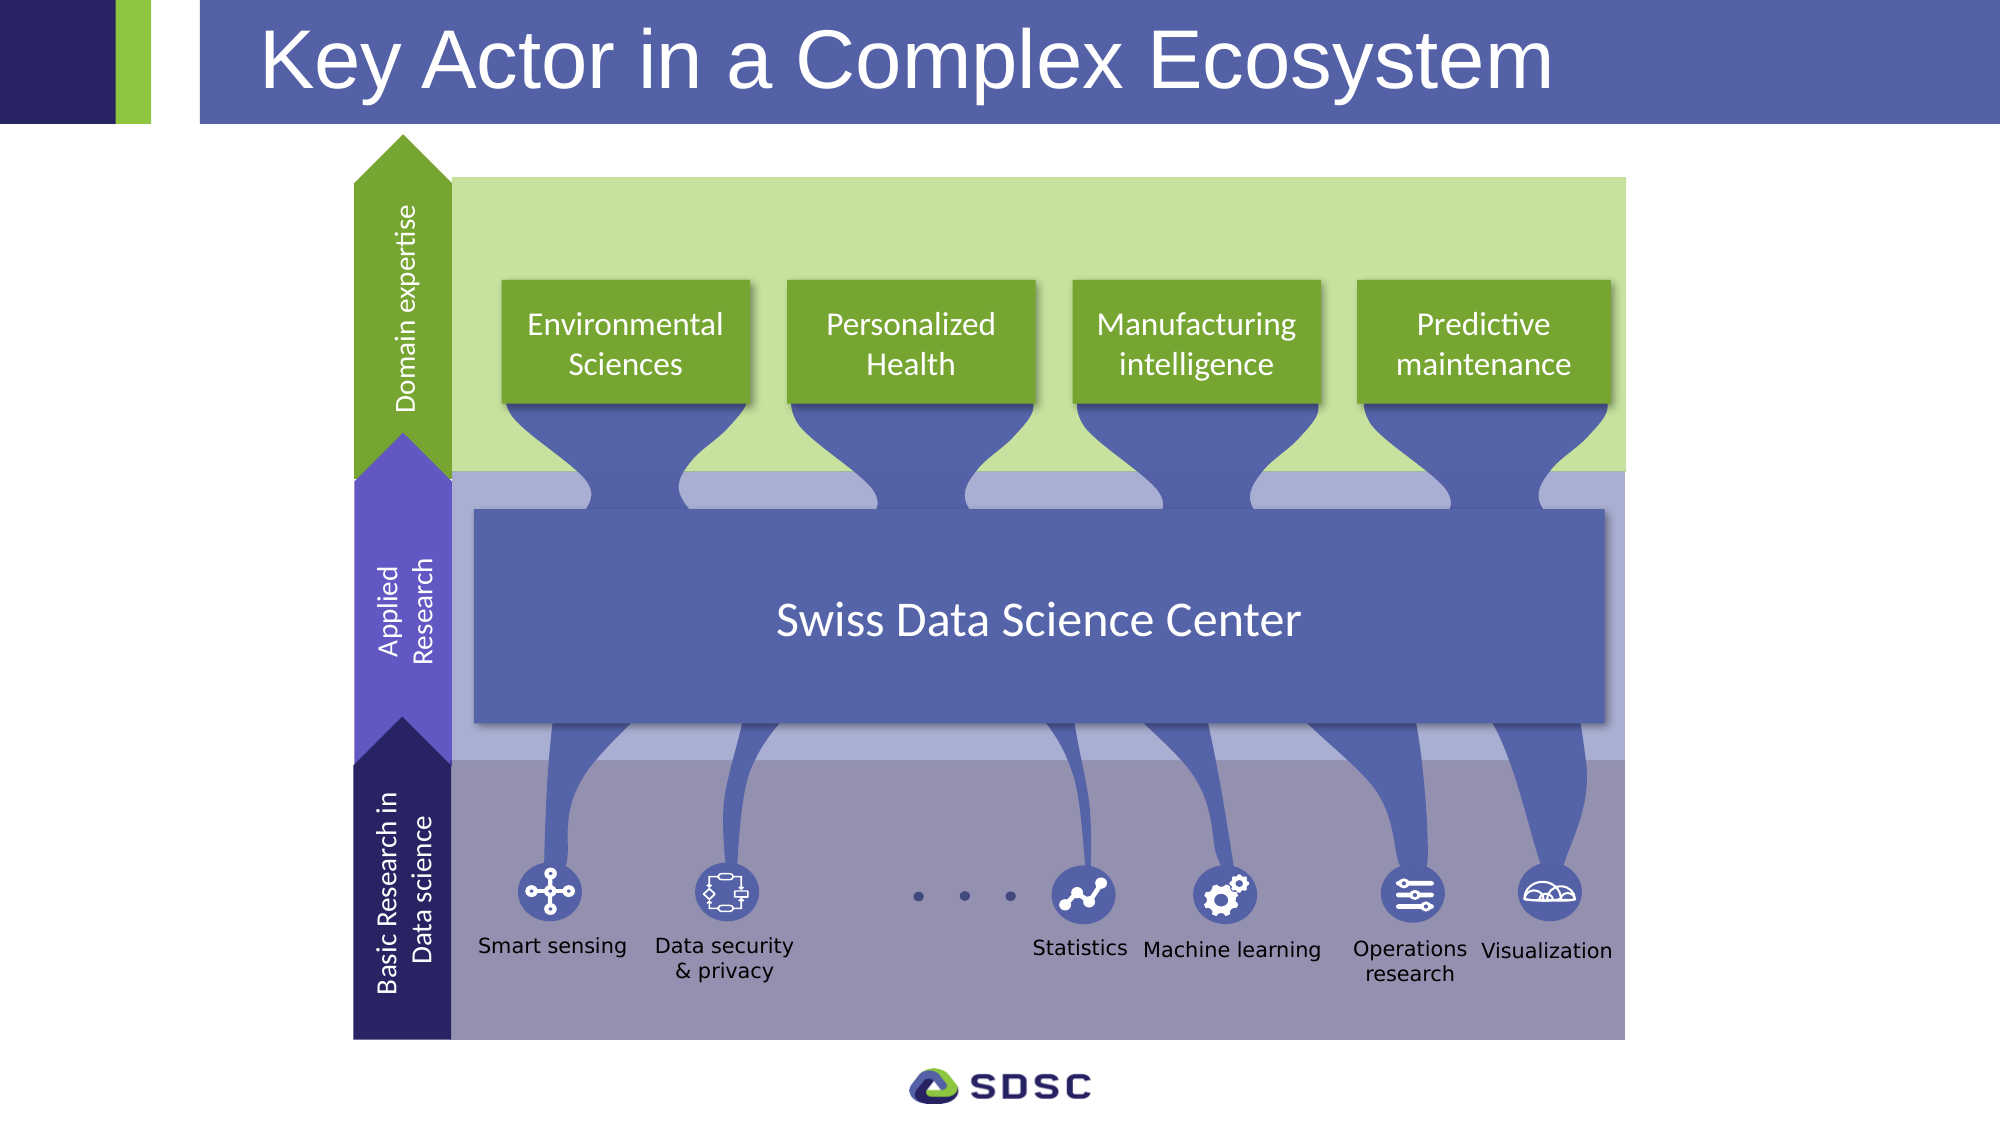

# Key Actor in a Complex Ecosystem

   Domain expertise
Environmental
Sciences
Personalized
Health
Manufacturing intelligence
Predictive maintenance

Applied
Research
Swiss Data Science Center

Basic Research in
Data science

Smart sensing

Data security
& privacy

Visualization

Operations
research

Machine learning

Statistics